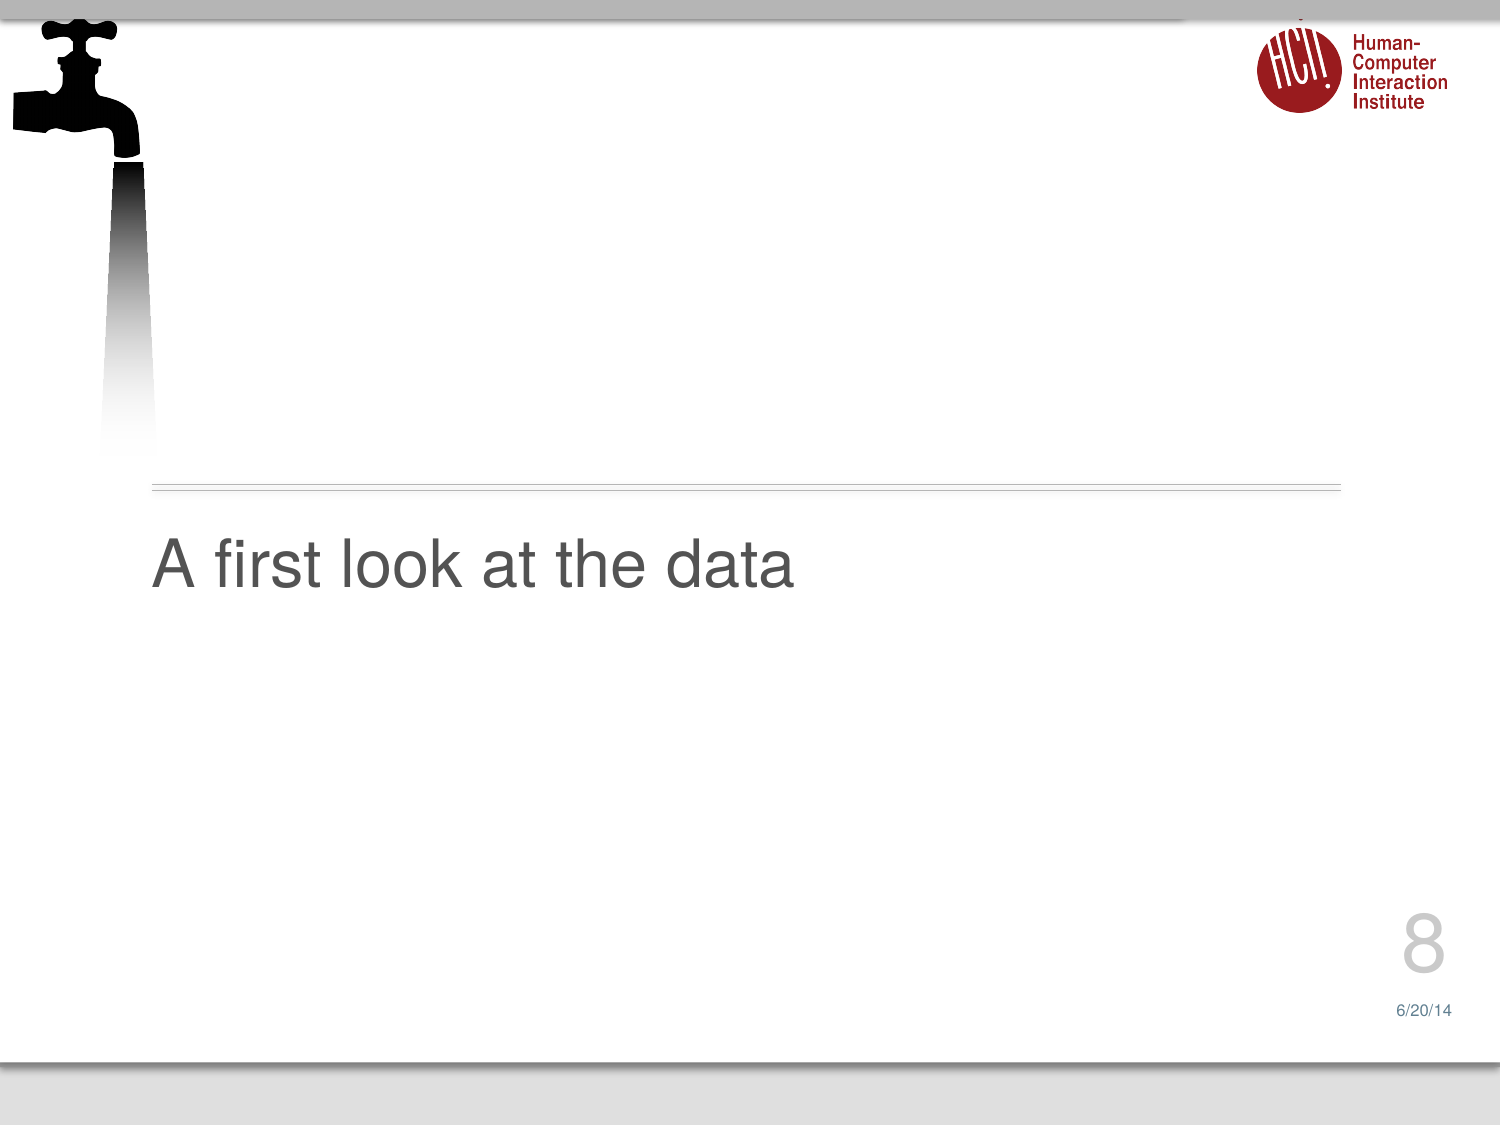

# A first look at the data
8
6/20/14